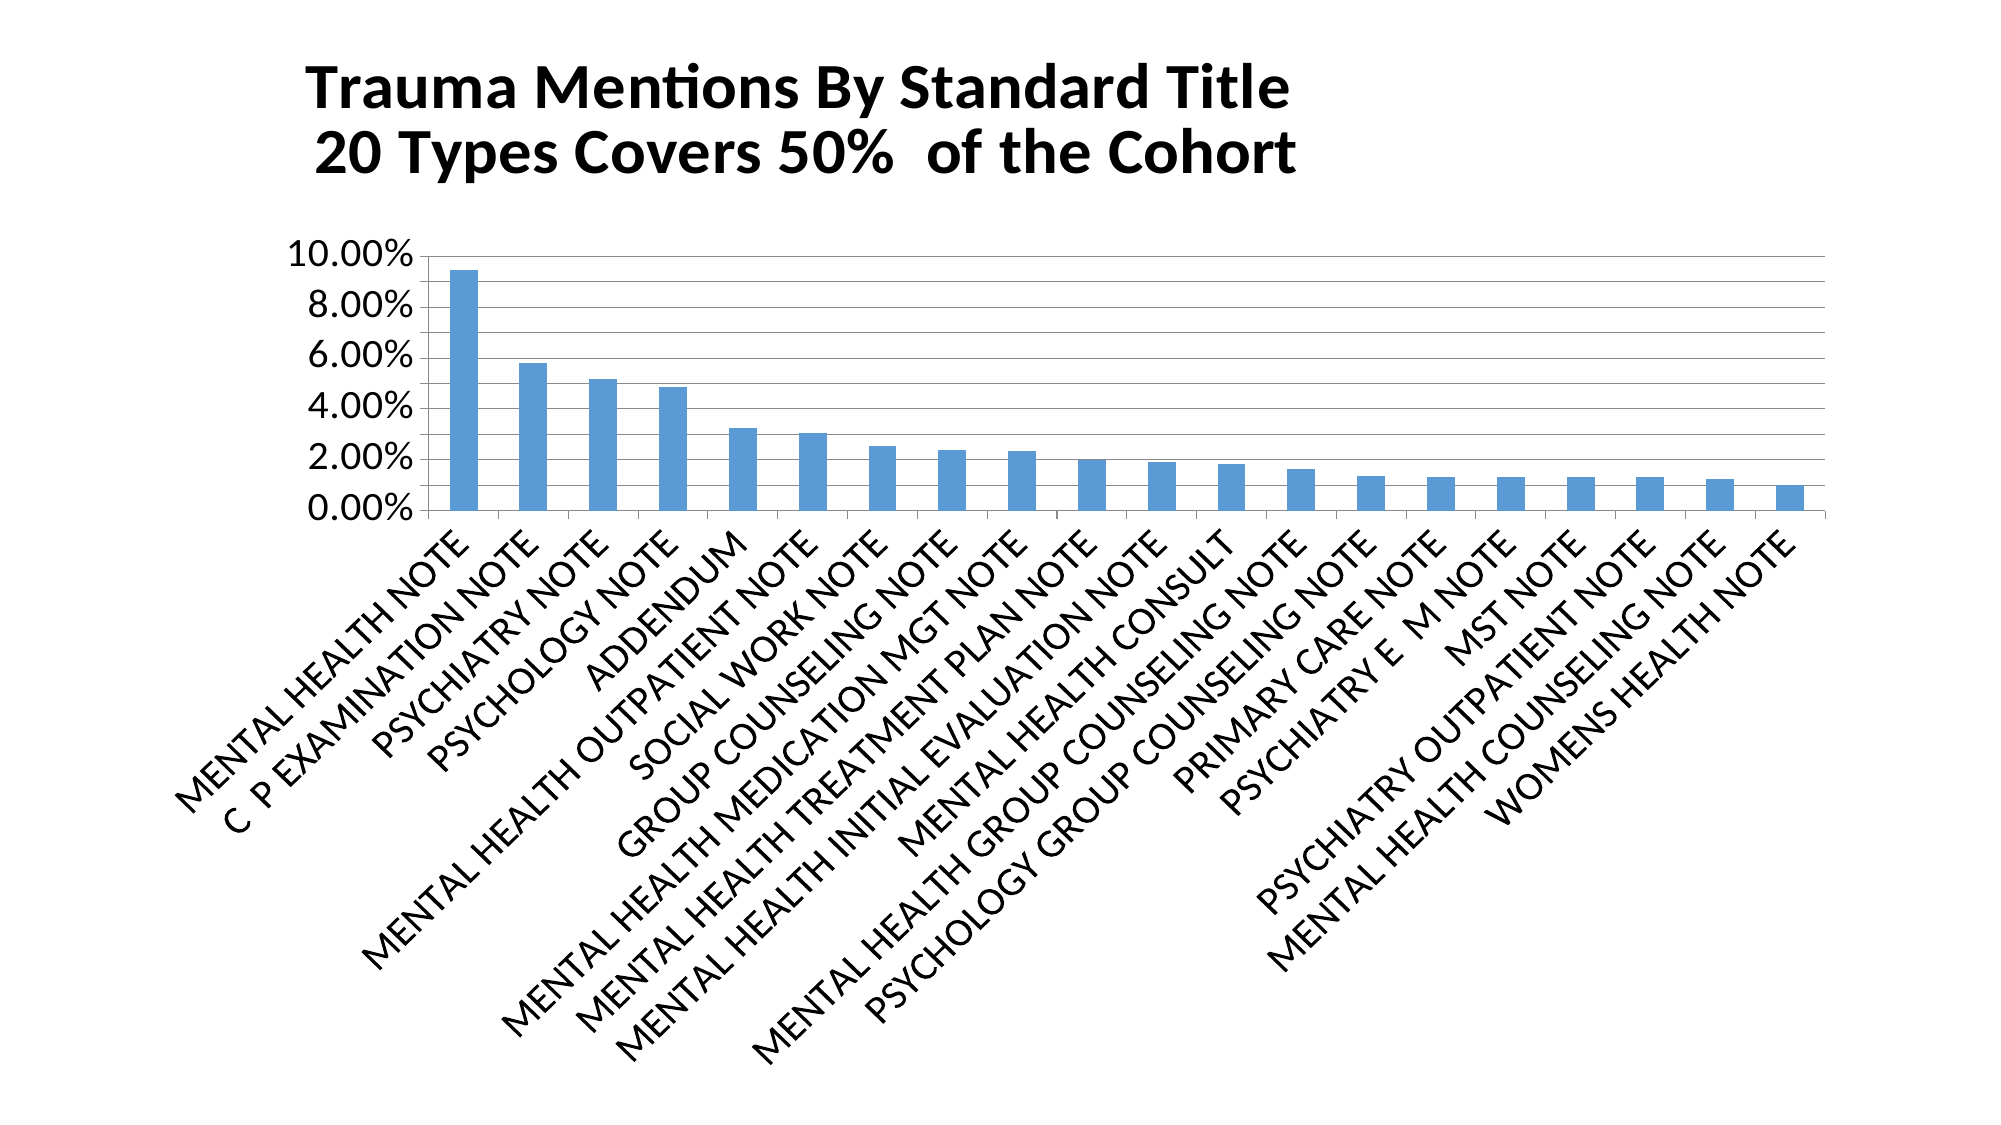

### Chart: Trauma Mentions By Standard Title
20 Types Covers 50%  of the Cohort

| Category |  |
|---|---|
| MENTAL HEALTH NOTE | 0.09462628734577343 |
| C  P EXAMINATION NOTE | 0.05812174977057204 |
| PSYCHIATRY NOTE | 0.0519017028653003 |
| PSYCHOLOGY NOTE | 0.04863872743958397 |
| ADDENDUM | 0.03262975425716325 |
| MENTAL HEALTH OUTPATIENT NOTE | 0.030590394616090547 |
| SOCIAL WORK NOTE | 0.02549199551340879 |
| GROUP COUNSELING NOTE | 0.023656571836443357 |
| MENTAL HEALTH MEDICATION MGT NOTE | 0.023452635872336085 |
| MENTAL HEALTH TREATMENT PLAN NOTE | 0.01998572448251249 |
| MENTAL HEALTH INITIAL EVALUATION NOTE | 0.01896604466197614 |
| MENTAL HEALTH CONSULT | 0.018456204751707964 |
| MENTAL HEALTH GROUP COUNSELING NOTE | 0.01641684511063526 |
| PSYCHOLOGY GROUP COUNSELING NOTE | 0.01345977363107984 |
| PRIMARY CARE NOTE | 0.01325583766697257 |
| PSYCHIATRY E  M NOTE | 0.01325583766697257 |
| MST NOTE | 0.013153869684918936 |
| PSYCHIATRY OUTPATIENT NOTE | 0.013153869684918936 |
| MENTAL HEALTH COUNSELING NOTE | 0.012542061792597125 |
| WOMENS HEALTH NOTE | 0.01009483022330988 |